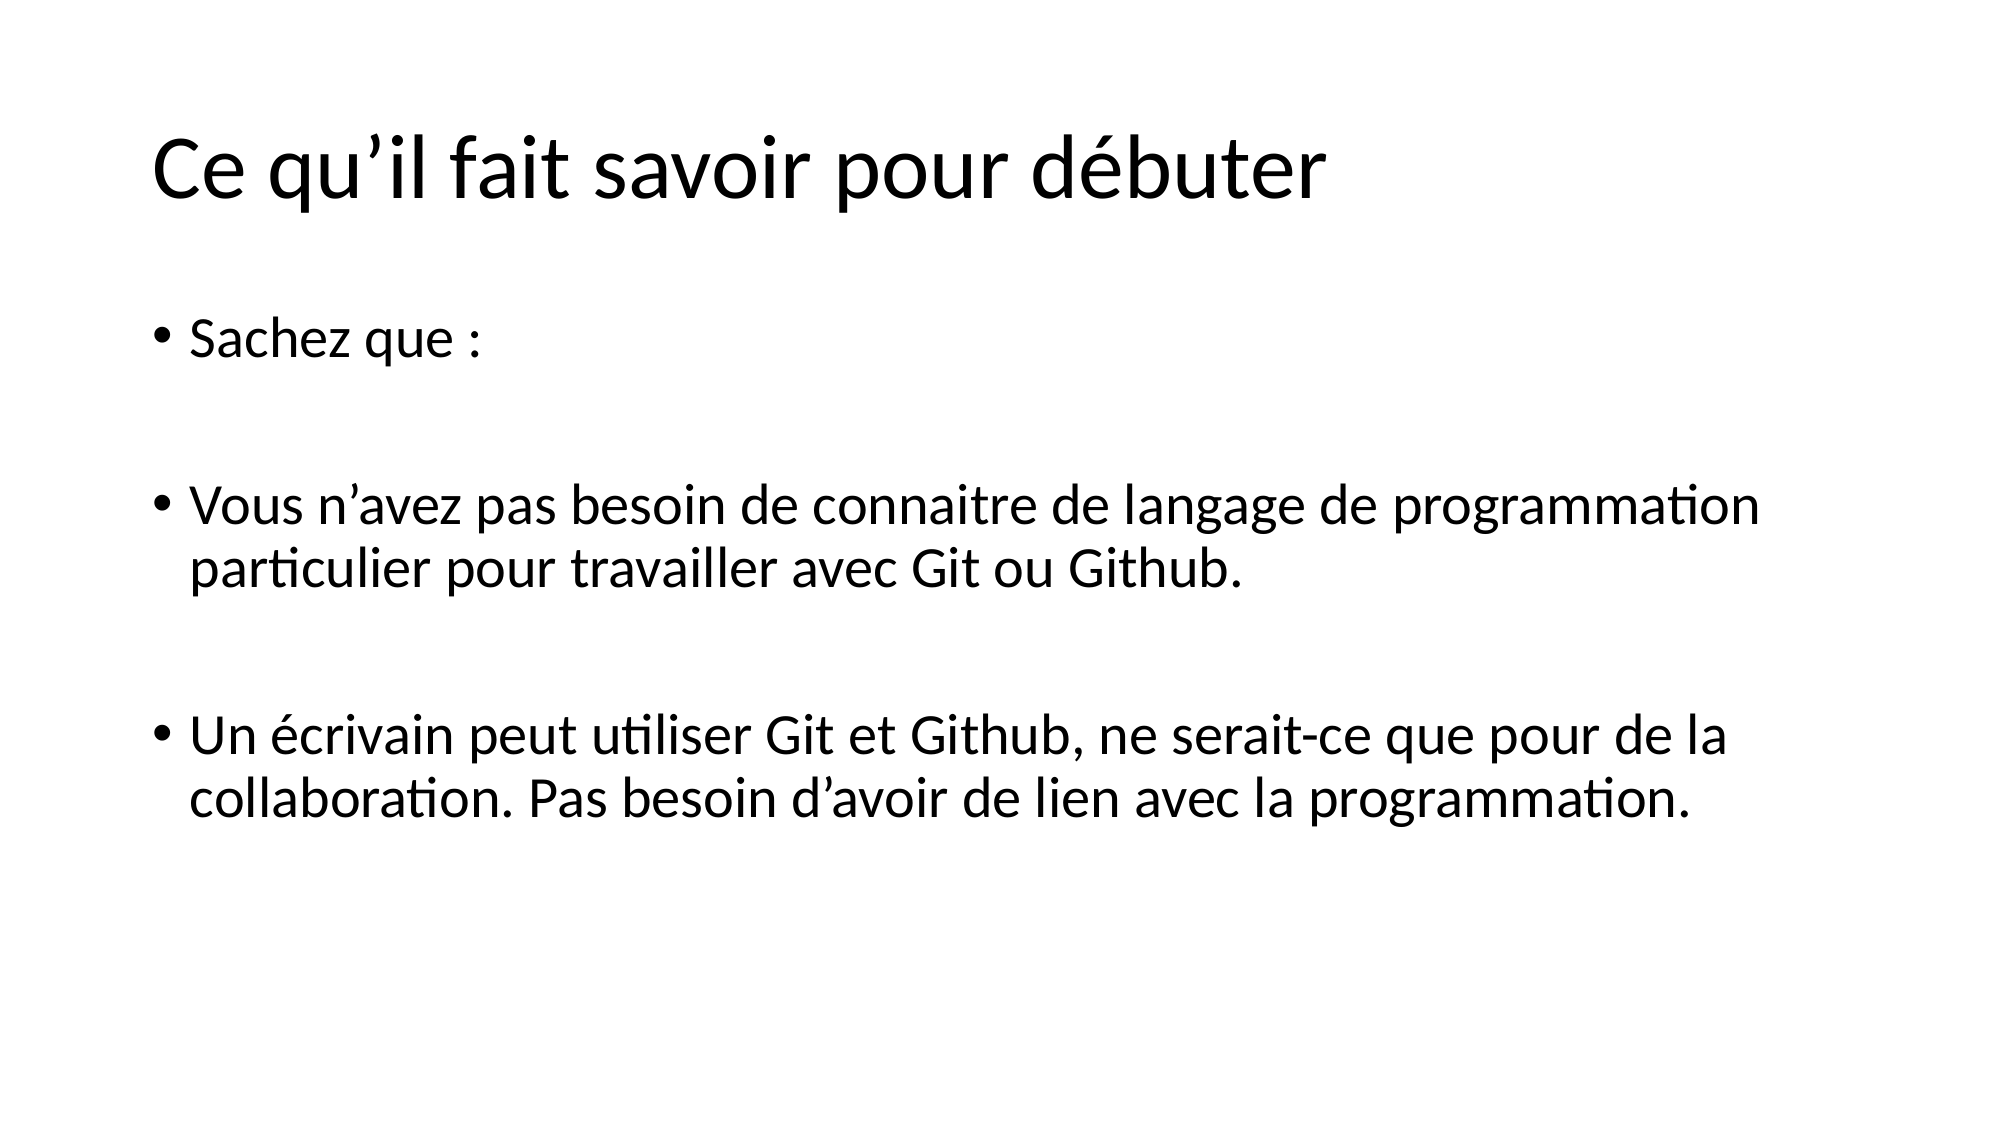

# Ce qu’il fait savoir pour débuter
Sachez que :

Vous n’avez pas besoin de connaitre de langage de programmation particulier pour travailler avec Git ou Github.

Un écrivain peut utiliser Git et Github, ne serait-ce que pour de la collaboration. Pas besoin d’avoir de lien avec la programmation.